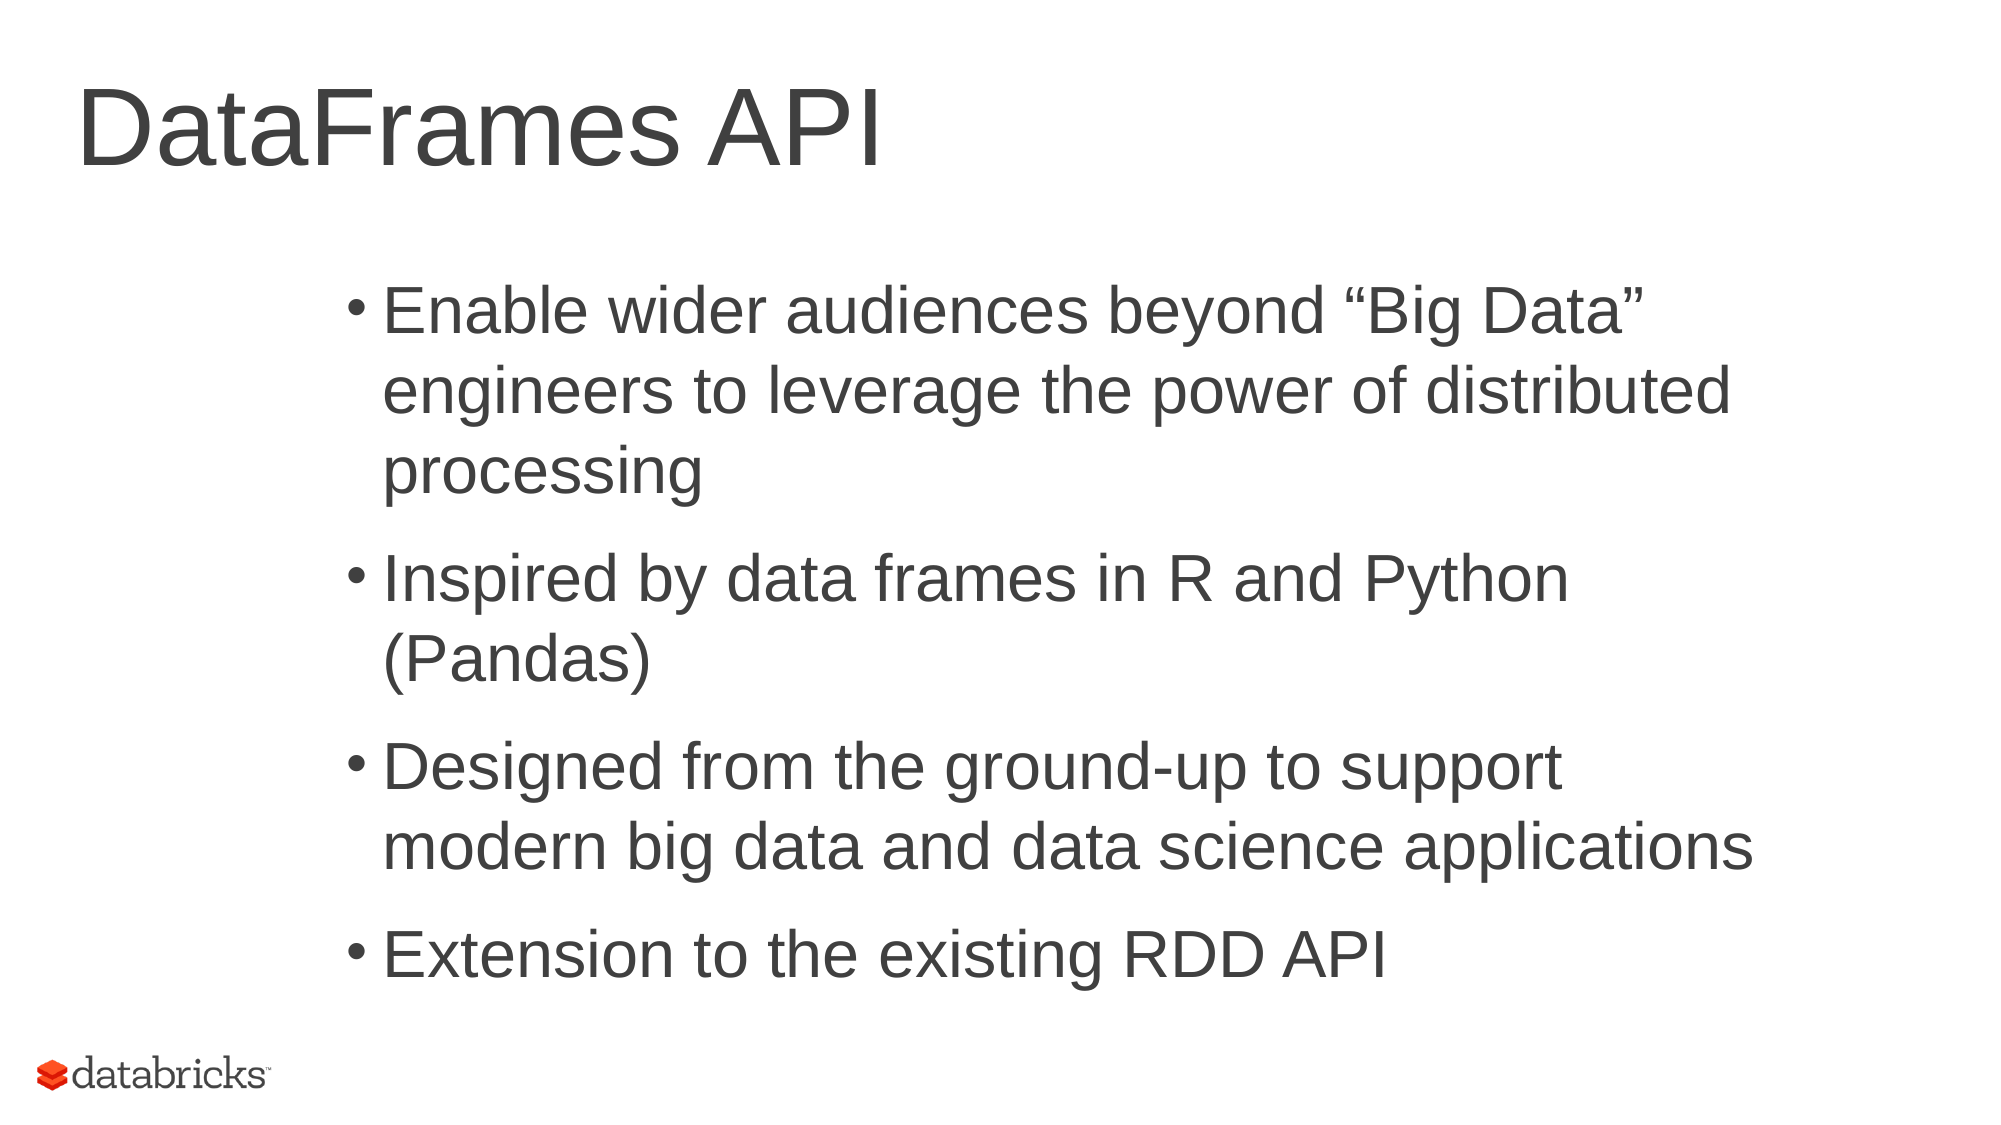

# DataFrames API
Enable wider audiences beyond “Big Data” engineers to leverage the power of distributed processing
Inspired by data frames in R and Python (Pandas)
Designed from the ground-up to support modern big data and data science applications
Extension to the existing RDD API